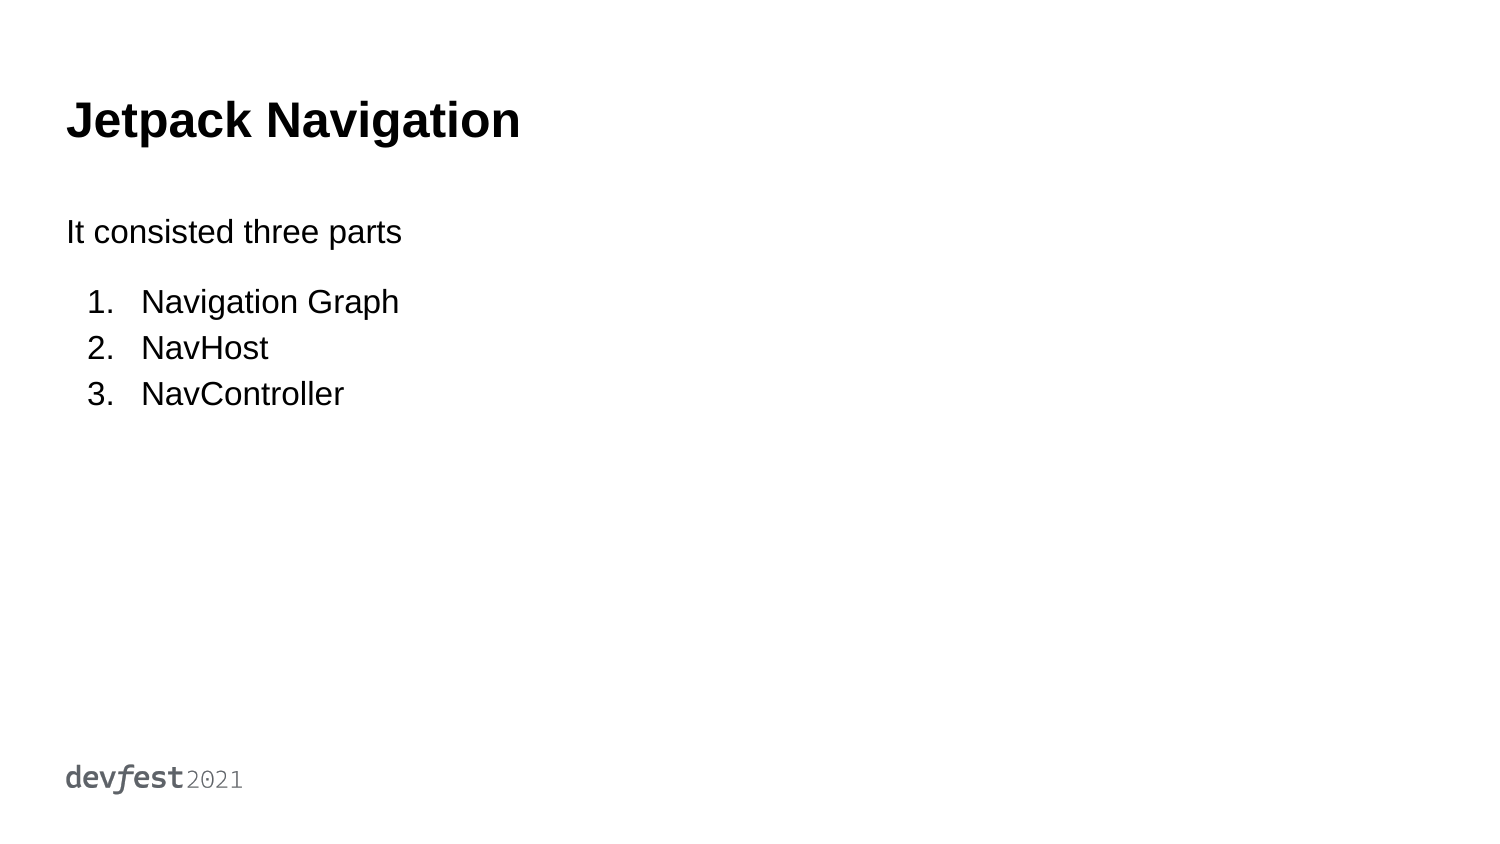

# Jetpack Navigation
It consisted three parts
Navigation Graph
NavHost
NavController